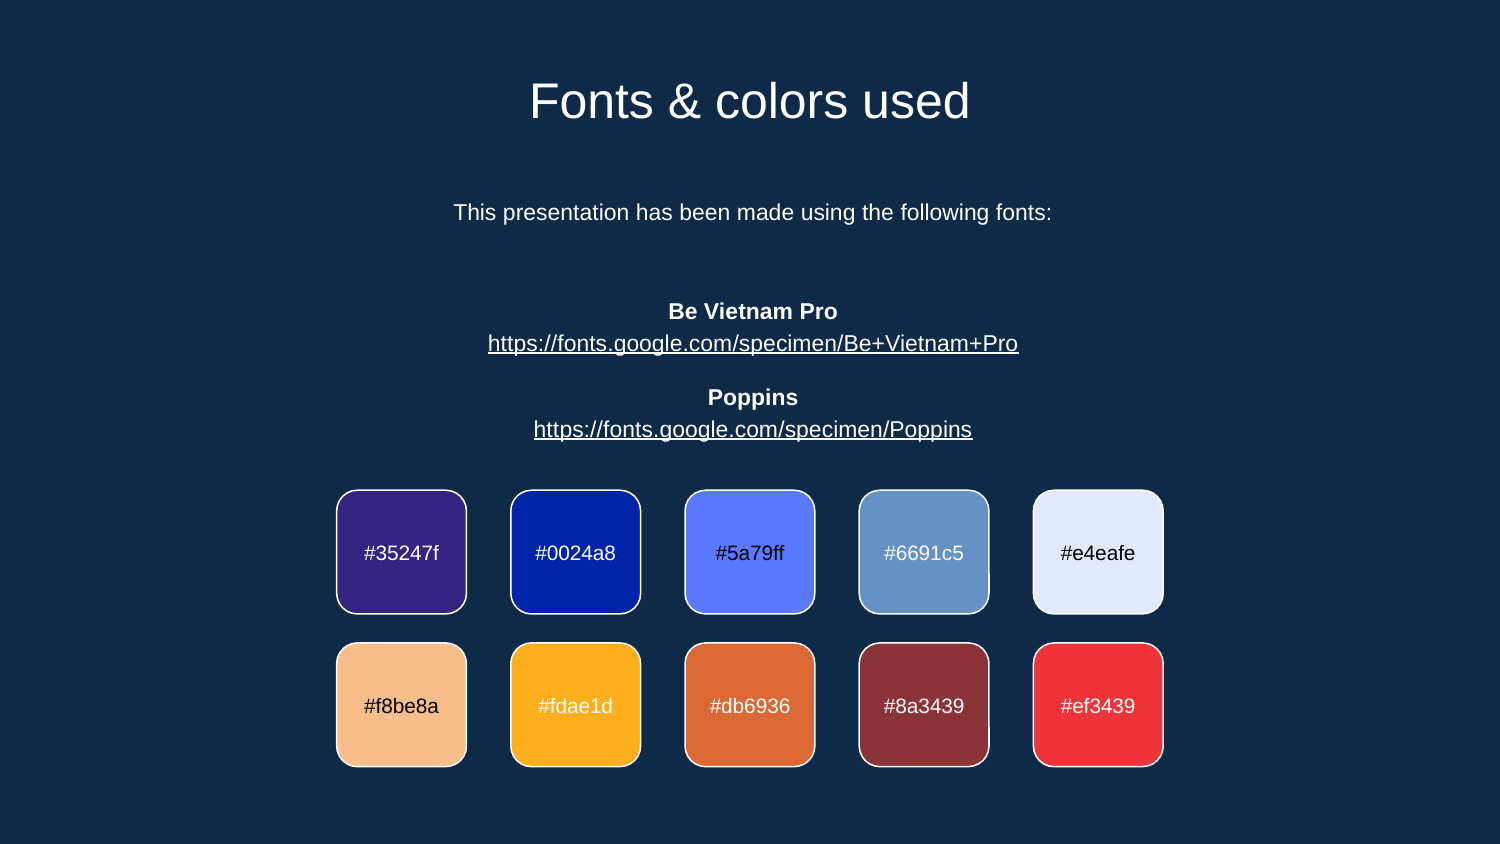

# Fonts & colors used
This presentation has been made using the following fonts:

Be Vietnam Pro
https://fonts.google.com/specimen/Be+Vietnam+Pro

Poppins
https://fonts.google.com/specimen/Poppins

#35247f
#0024a8
#5a79ff
#6691c5
#e4eafe

#f8be8a
#fdae1d
#db6936
#8a3439
#ef3439